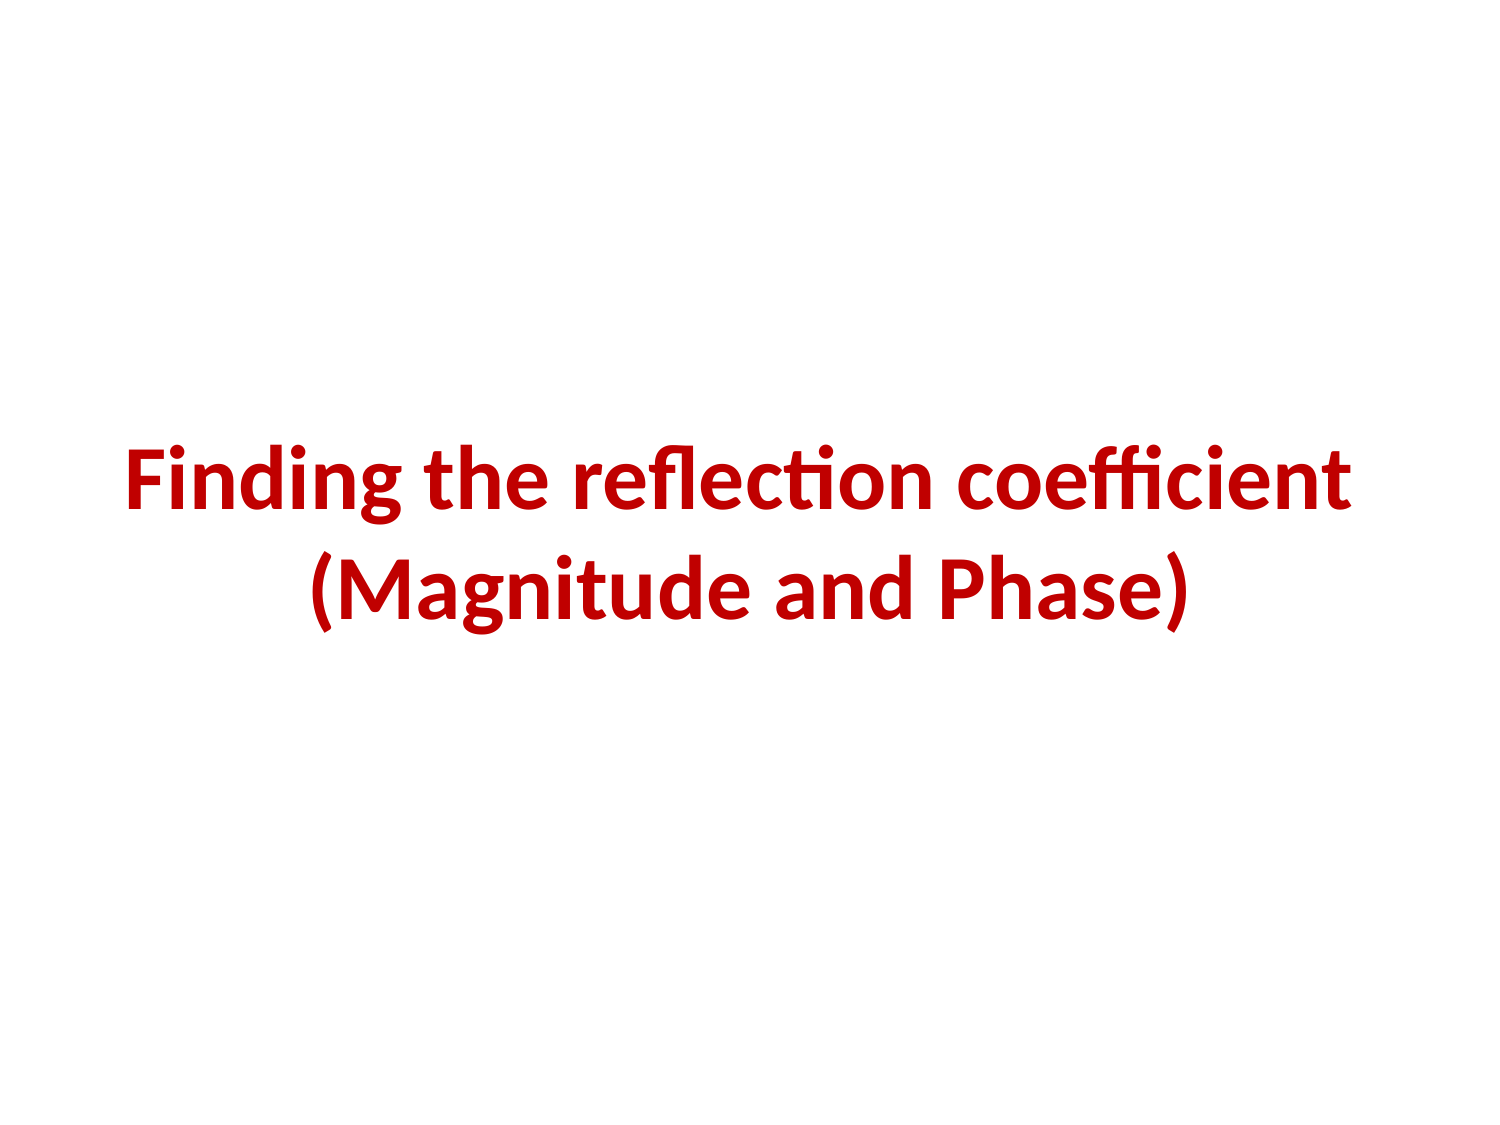

# Finding the reflection coefficient (Magnitude and Phase)